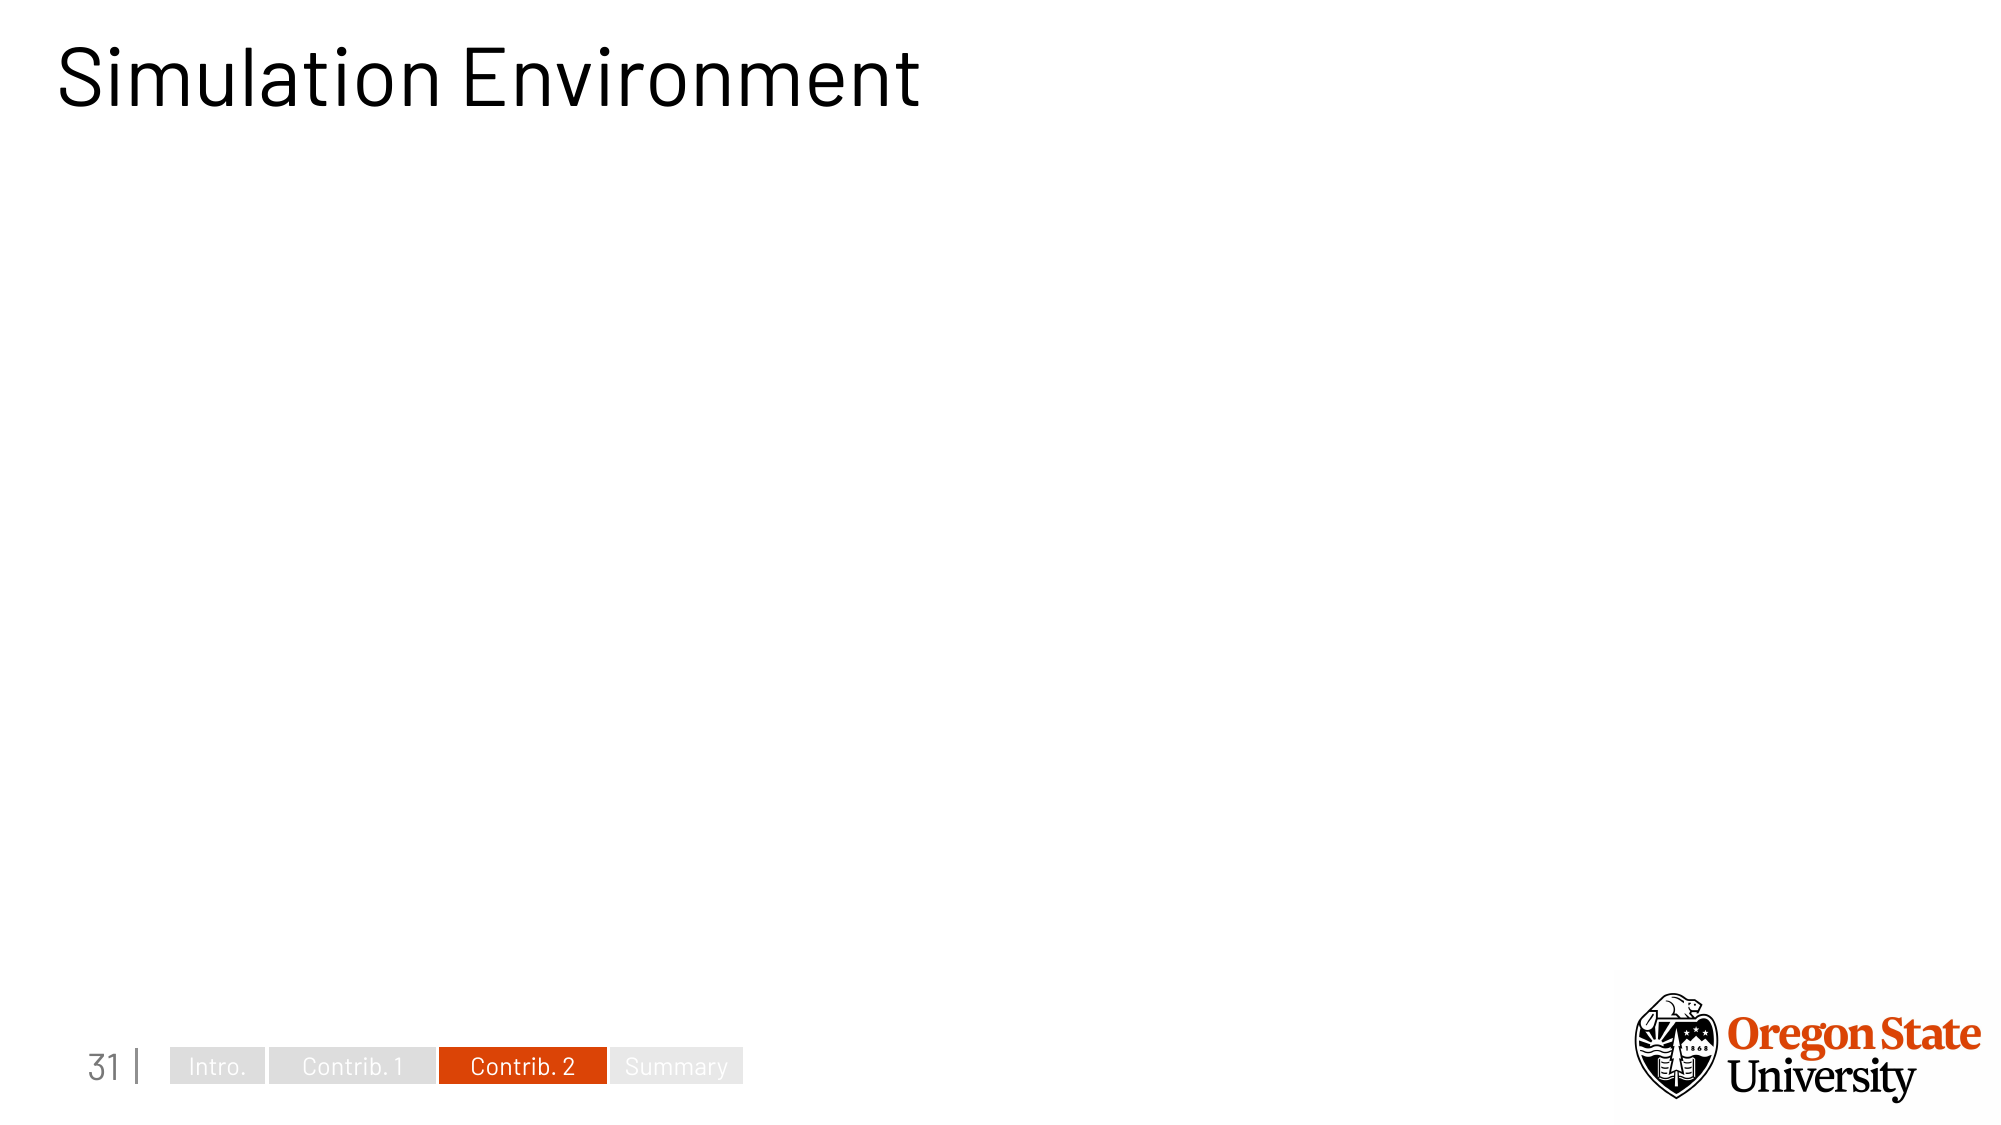

# Simulation Environment

31
Intro.
Contrib. 1
Contrib. 2
Summary